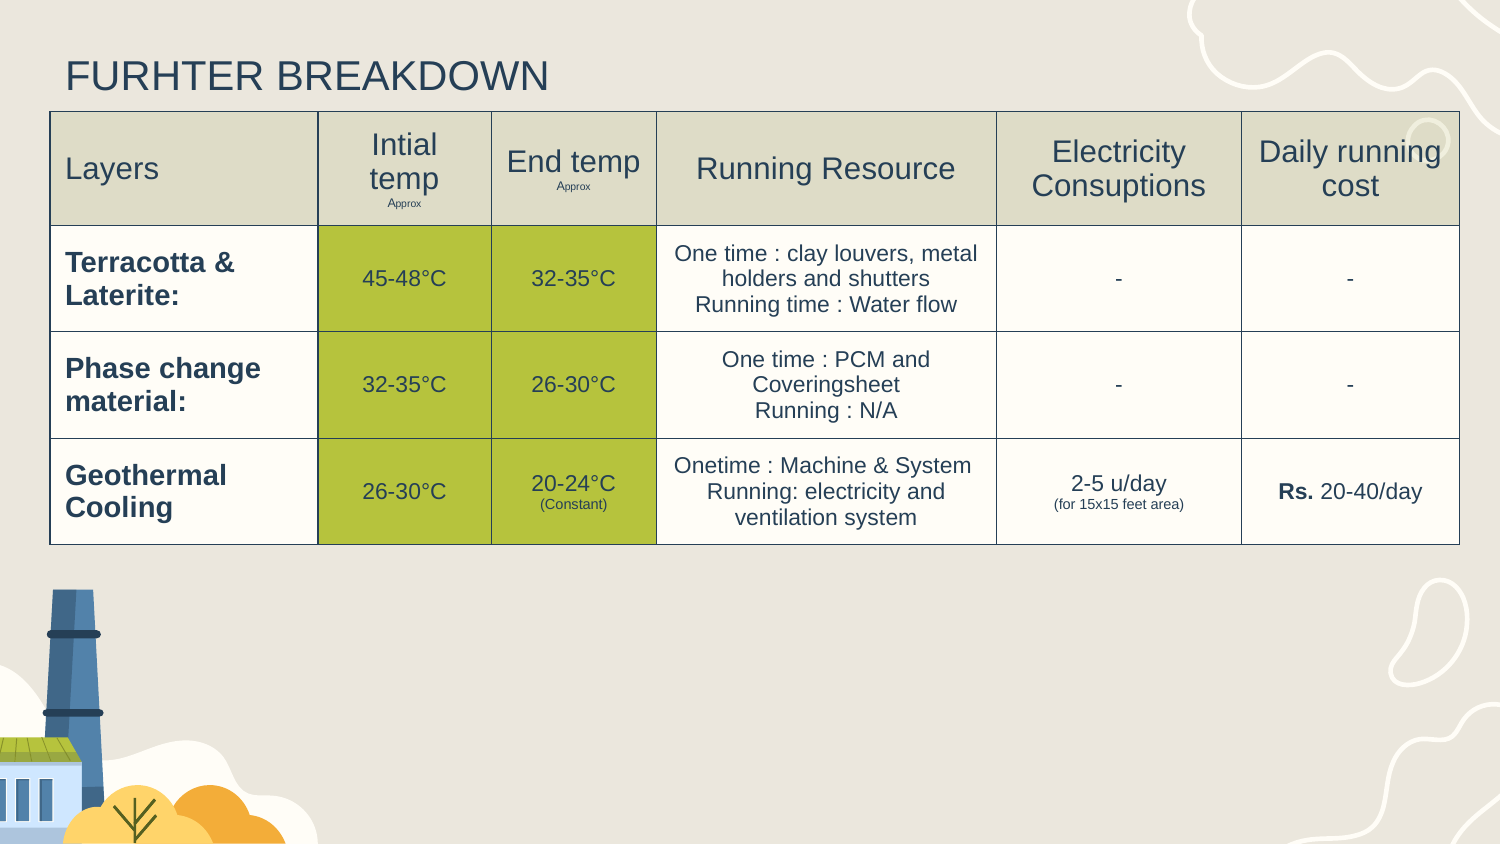

# FURHTER BREAKDOWN
| Layers | Intial temp Approx | End temp Approx | Running Resource | Electricity Consuptions | Daily running cost |
| --- | --- | --- | --- | --- | --- |
| Terracotta & Laterite: | 45-48°C | 32-35°C | One time : clay louvers, metal holders and shutters Running time : Water flow | - | - |
| Phase change material: | 32-35°C | 26-30°C | One time : PCM and Coveringsheet Running : N/A | - | - |
| Geothermal Cooling | 26-30°C | 20-24°C (Constant) | Onetime : Machine & System Running: electricity and ventilation system | 2-5 u/day (for 15x15 feet area) | Rs. 20-40/day |